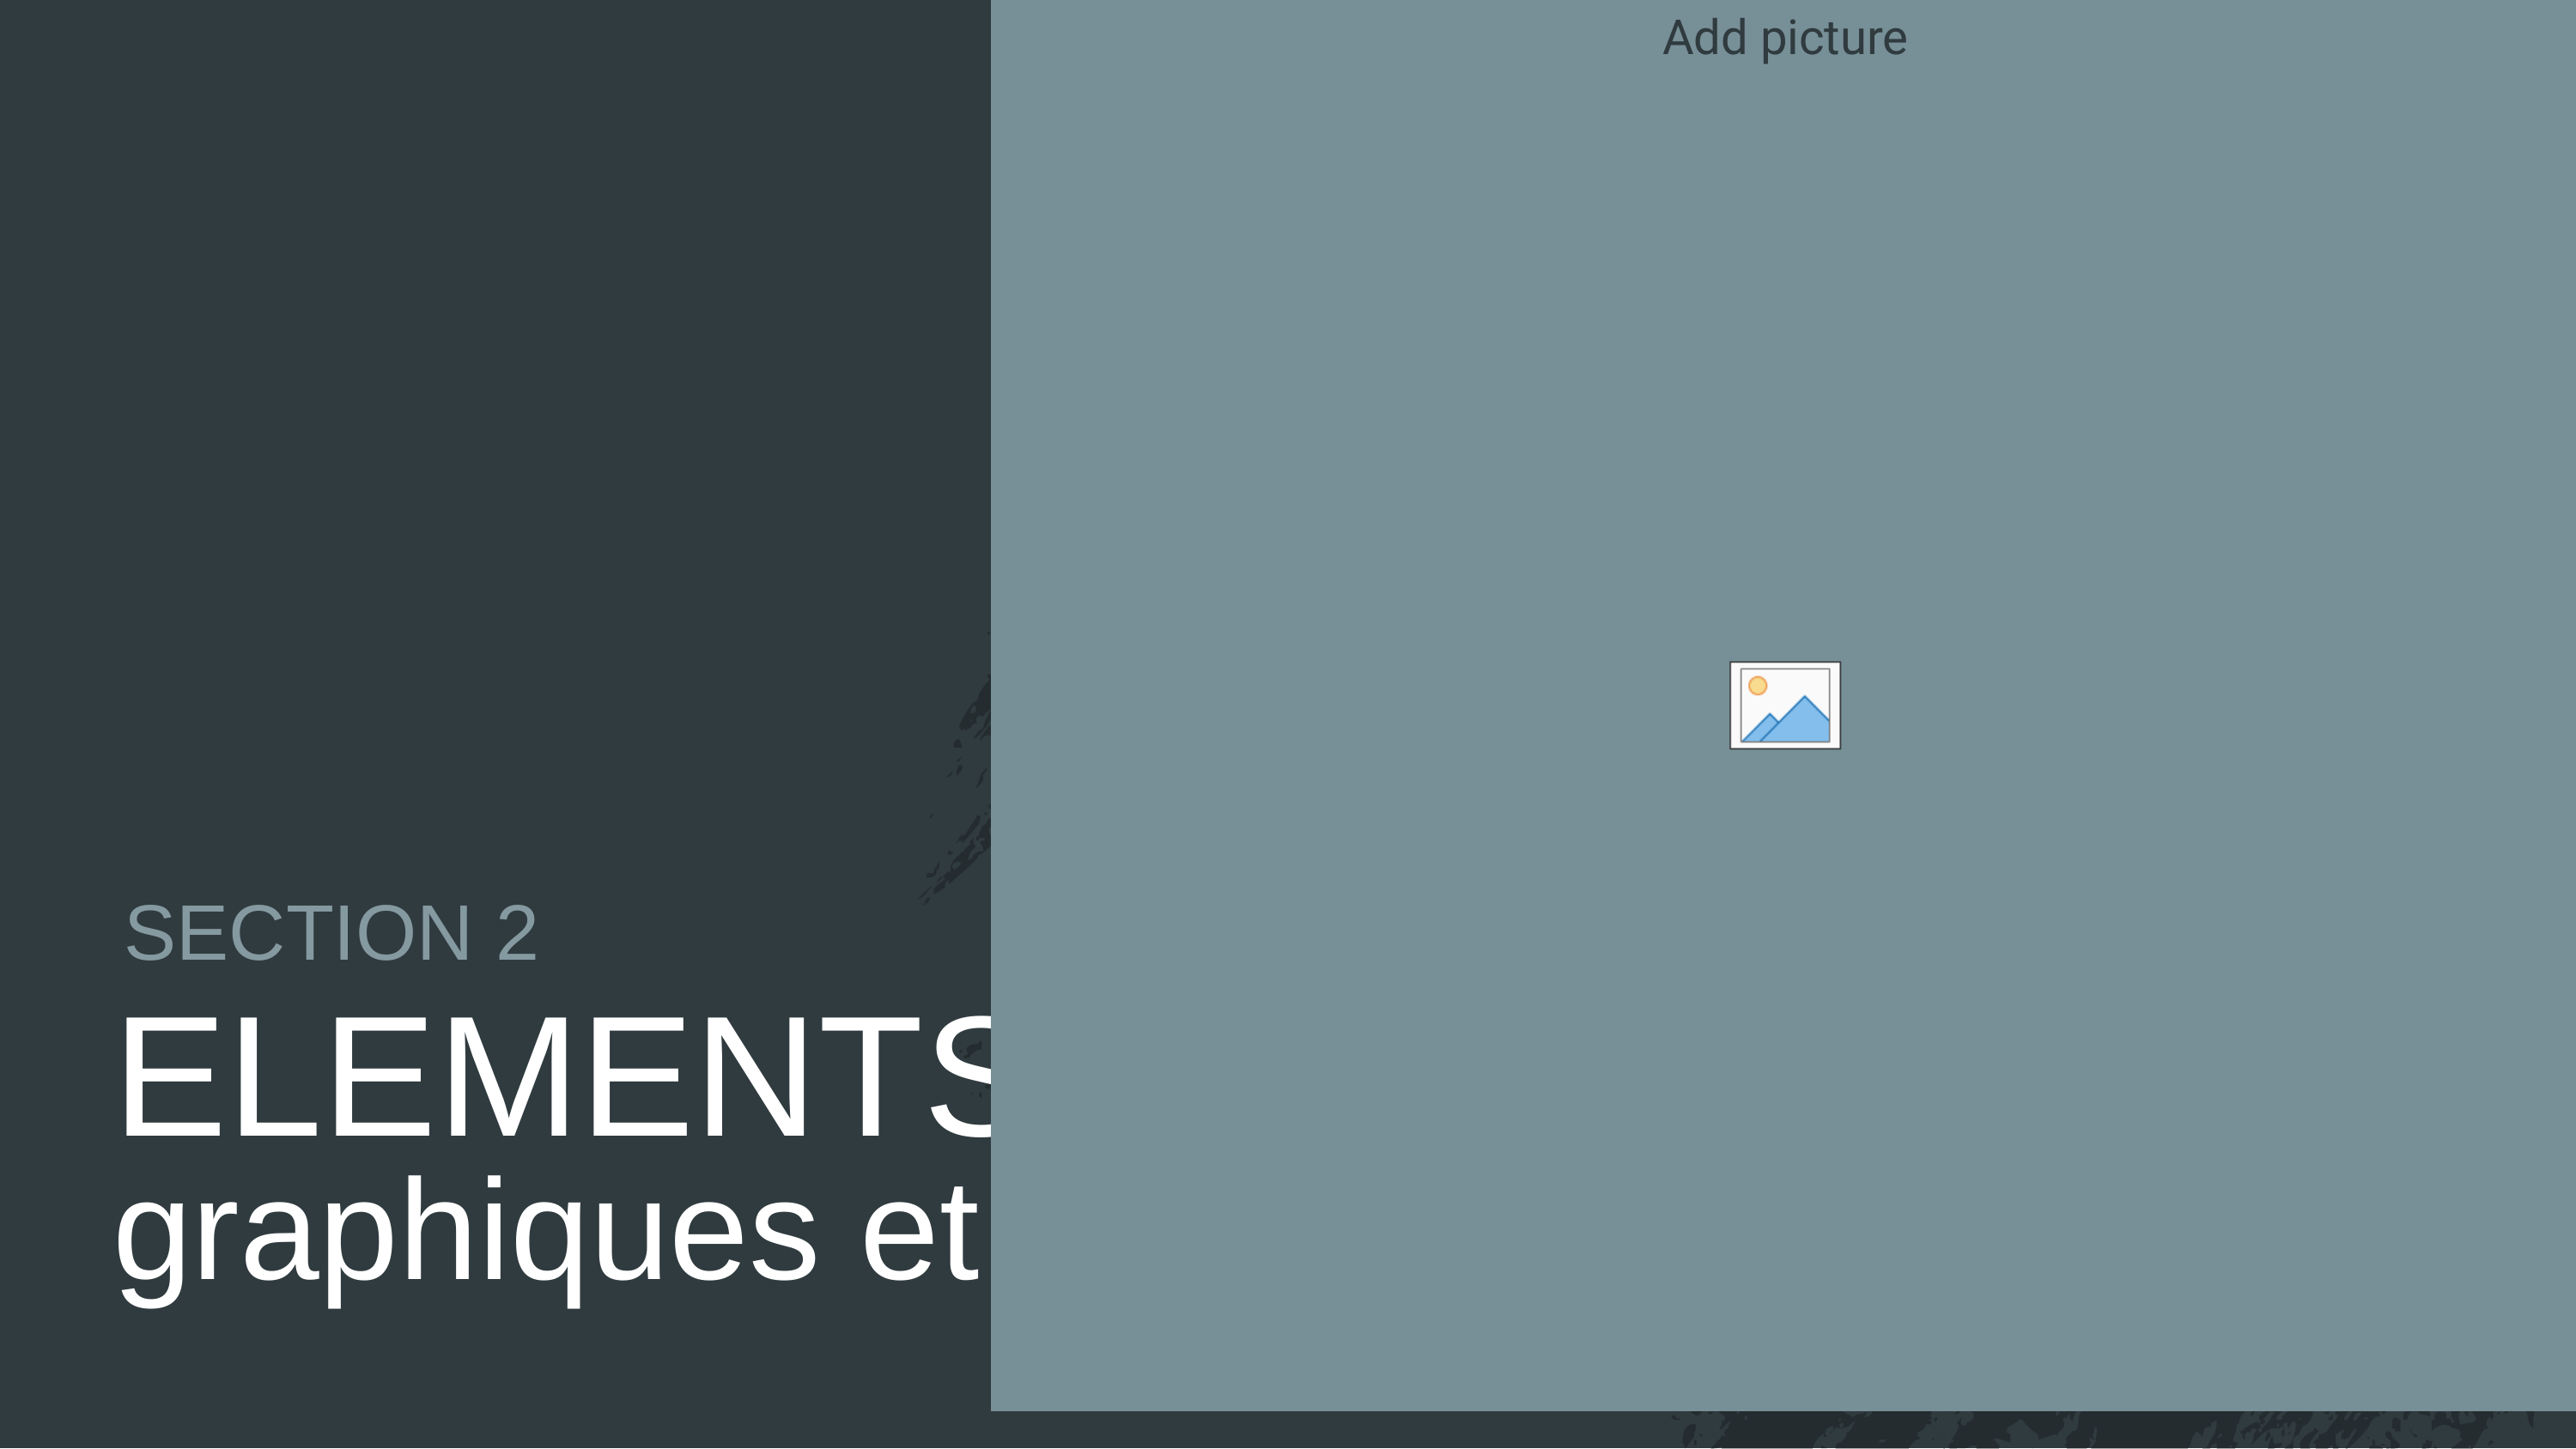

SECTION 2
# ELEMENTS graphiques et textuels